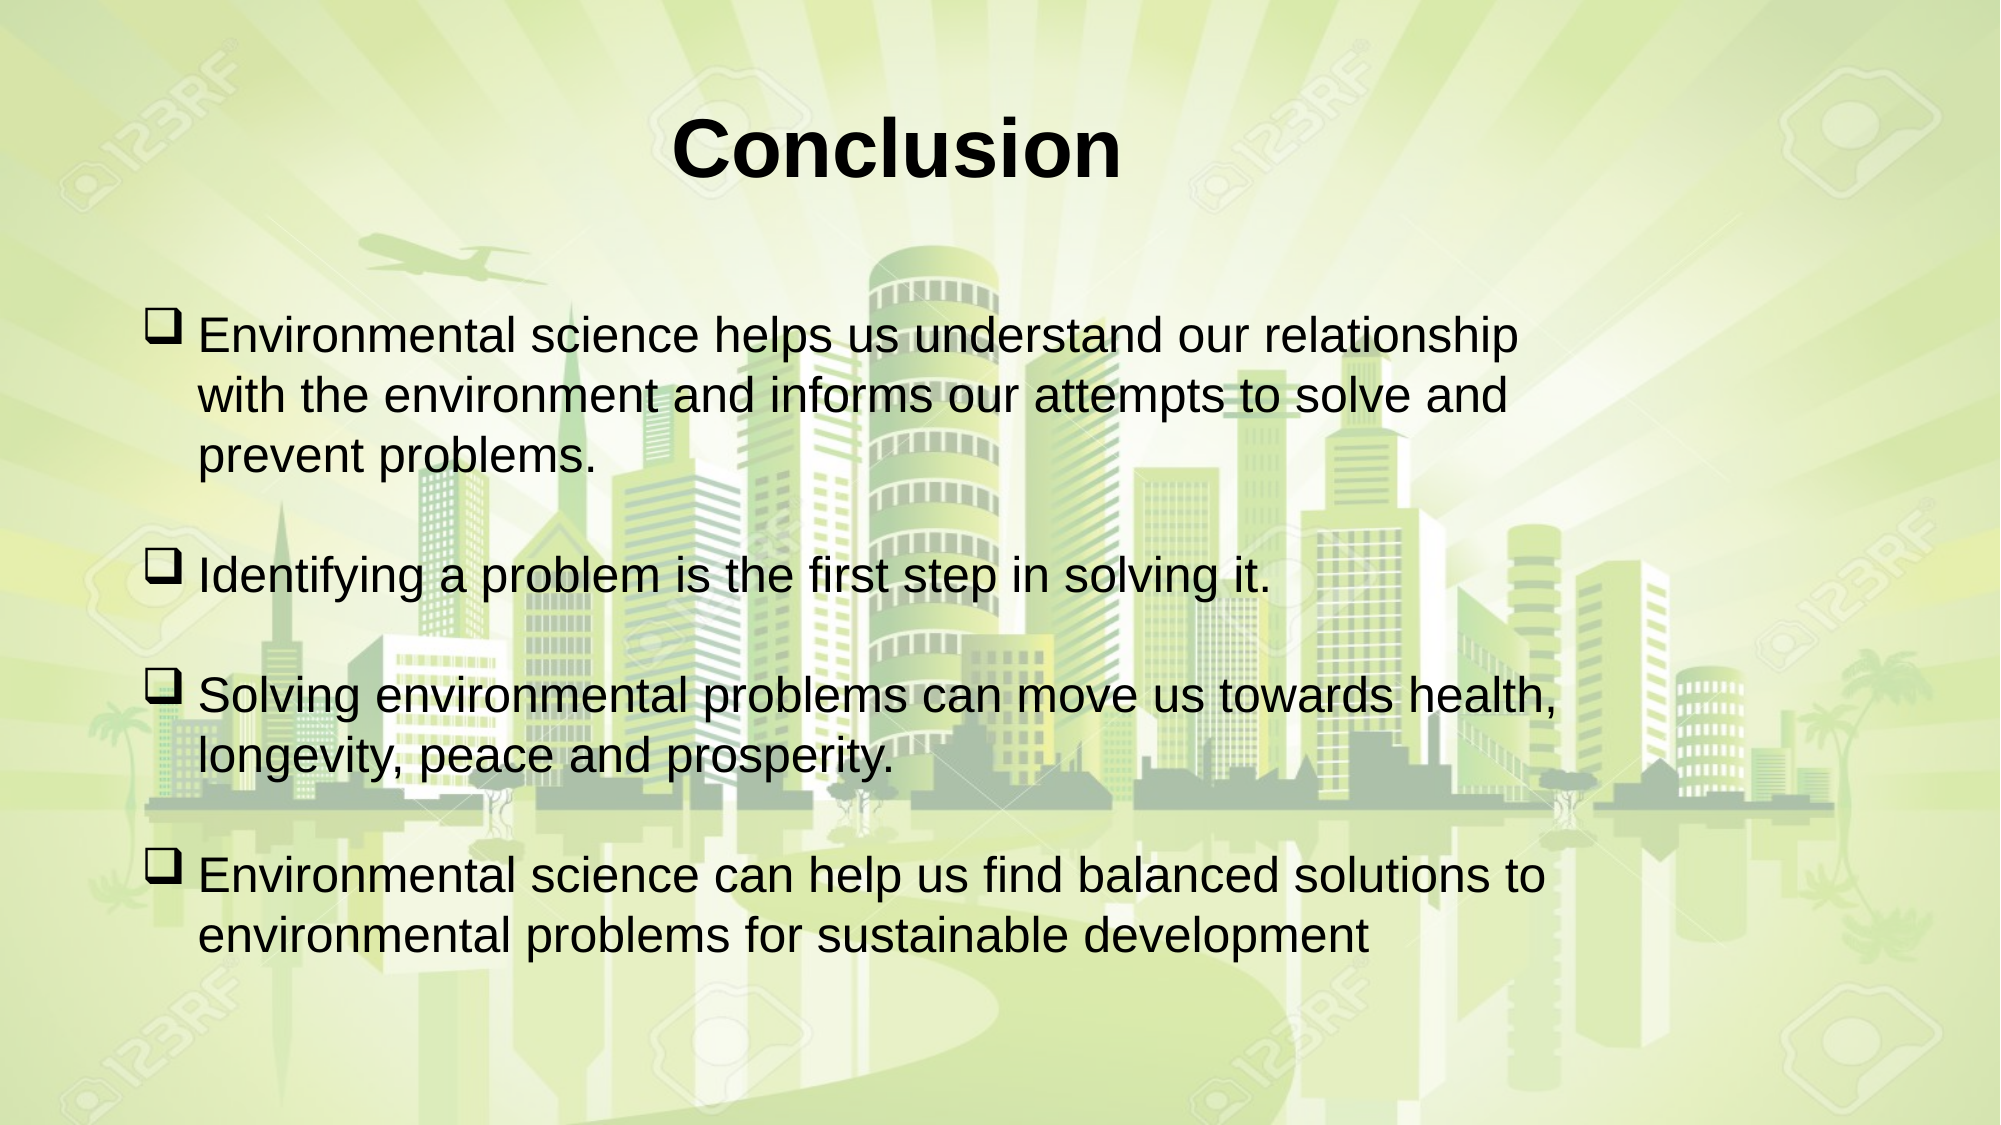

Conclusion
Environmental science helps us understand our relationship with the environment and informs our attempts to solve and prevent problems.

Identifying a problem is the first step in solving it.

Solving environmental problems can move us towards health, longevity, peace and prosperity.

Environmental science can help us find balanced solutions to environmental problems for sustainable development